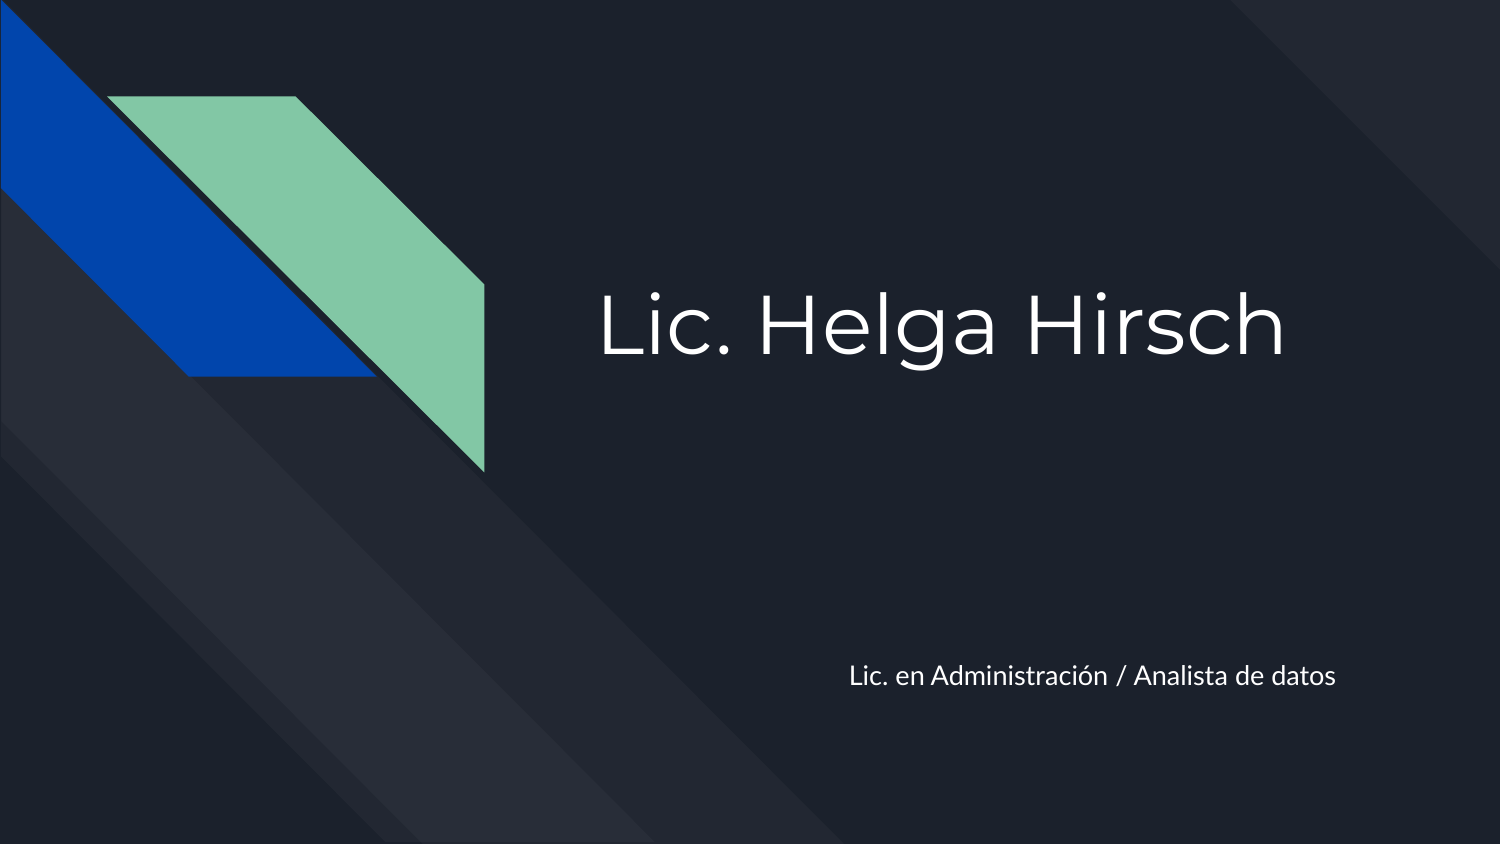

# Lic. Helga Hirsch
Lic. en Administración / Analista de datos